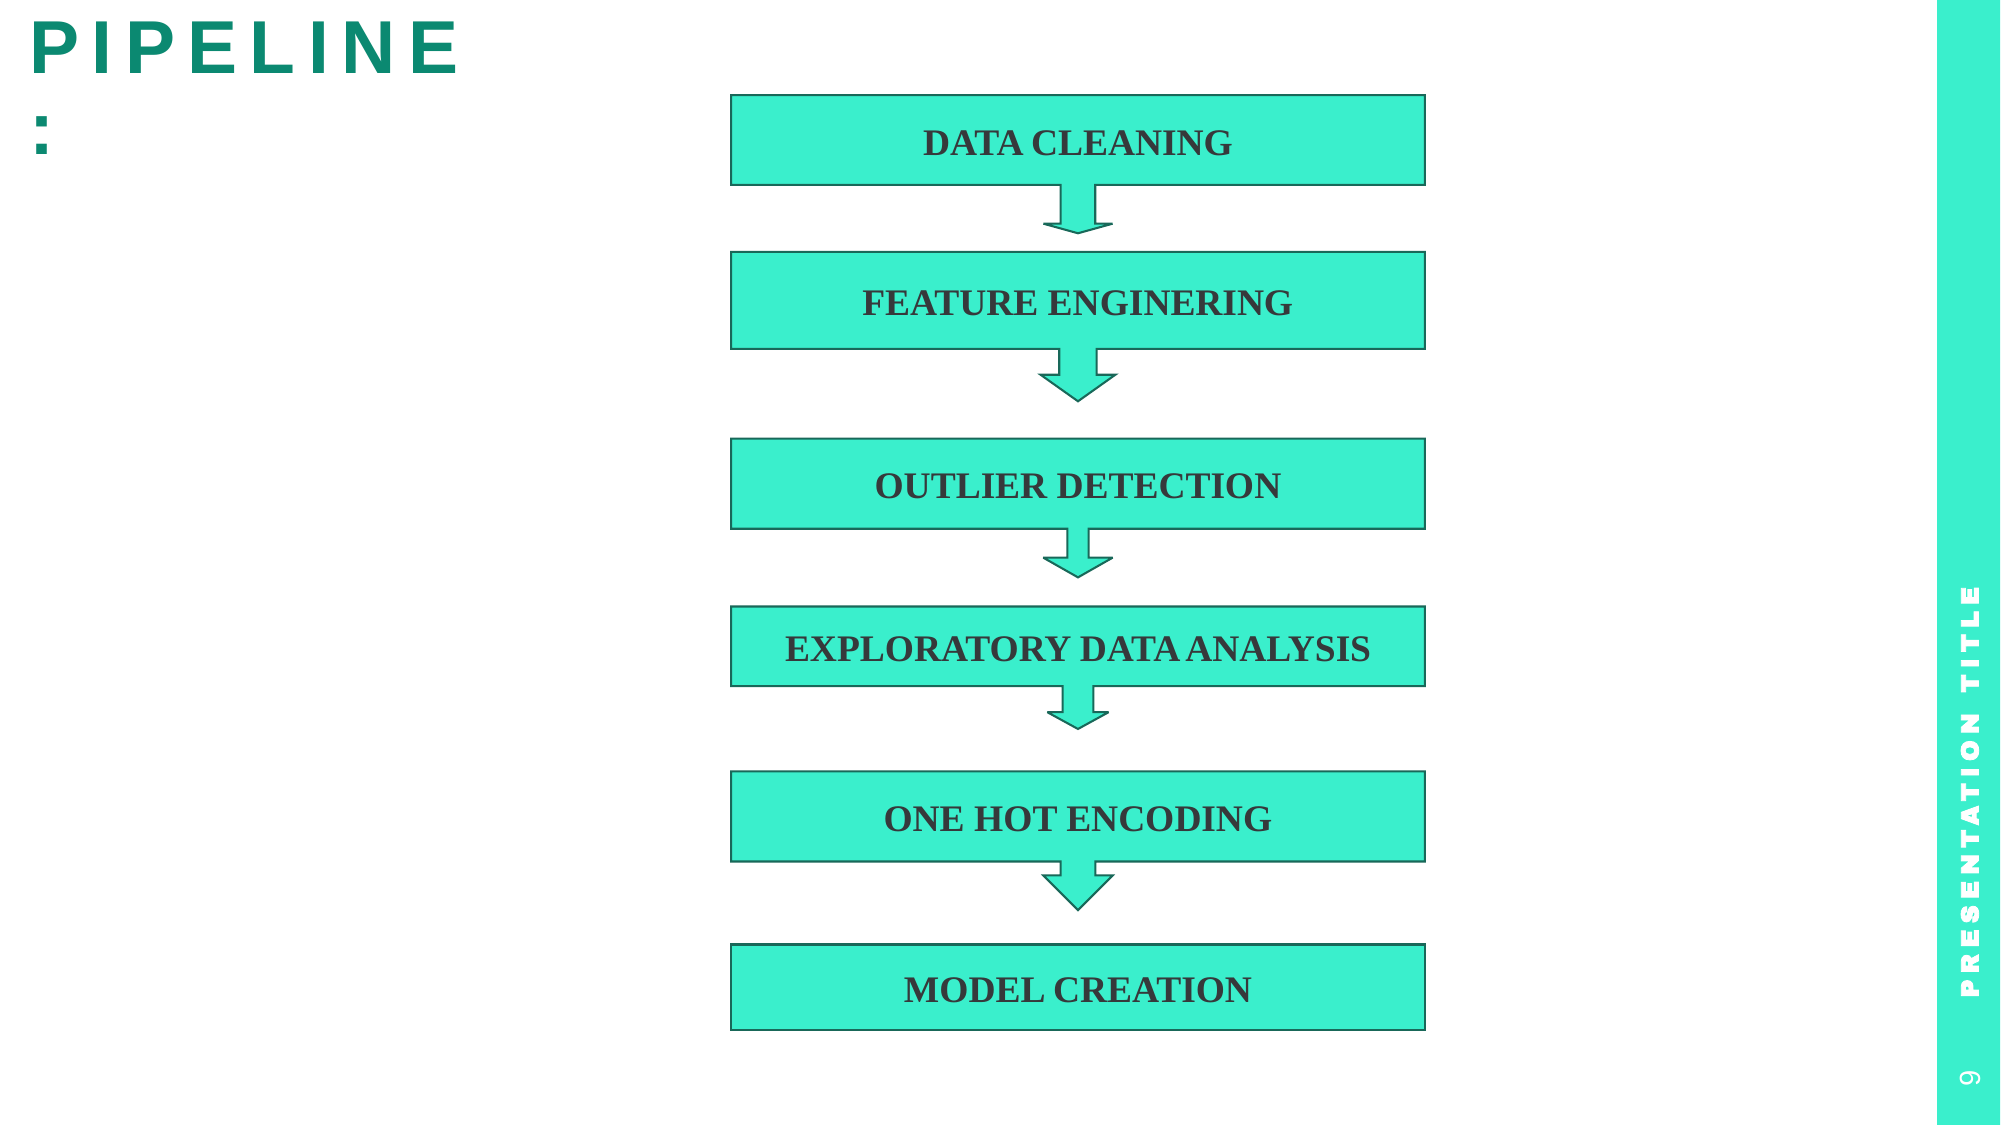

# Pipeline:
DATA CLEANING
FEATURE ENGINERING
OUTLIER DETECTION
Presentation Title
EXPLORATORY DATA ANALYSIS
ONE HOT ENCODING
MODEL CREATION
9